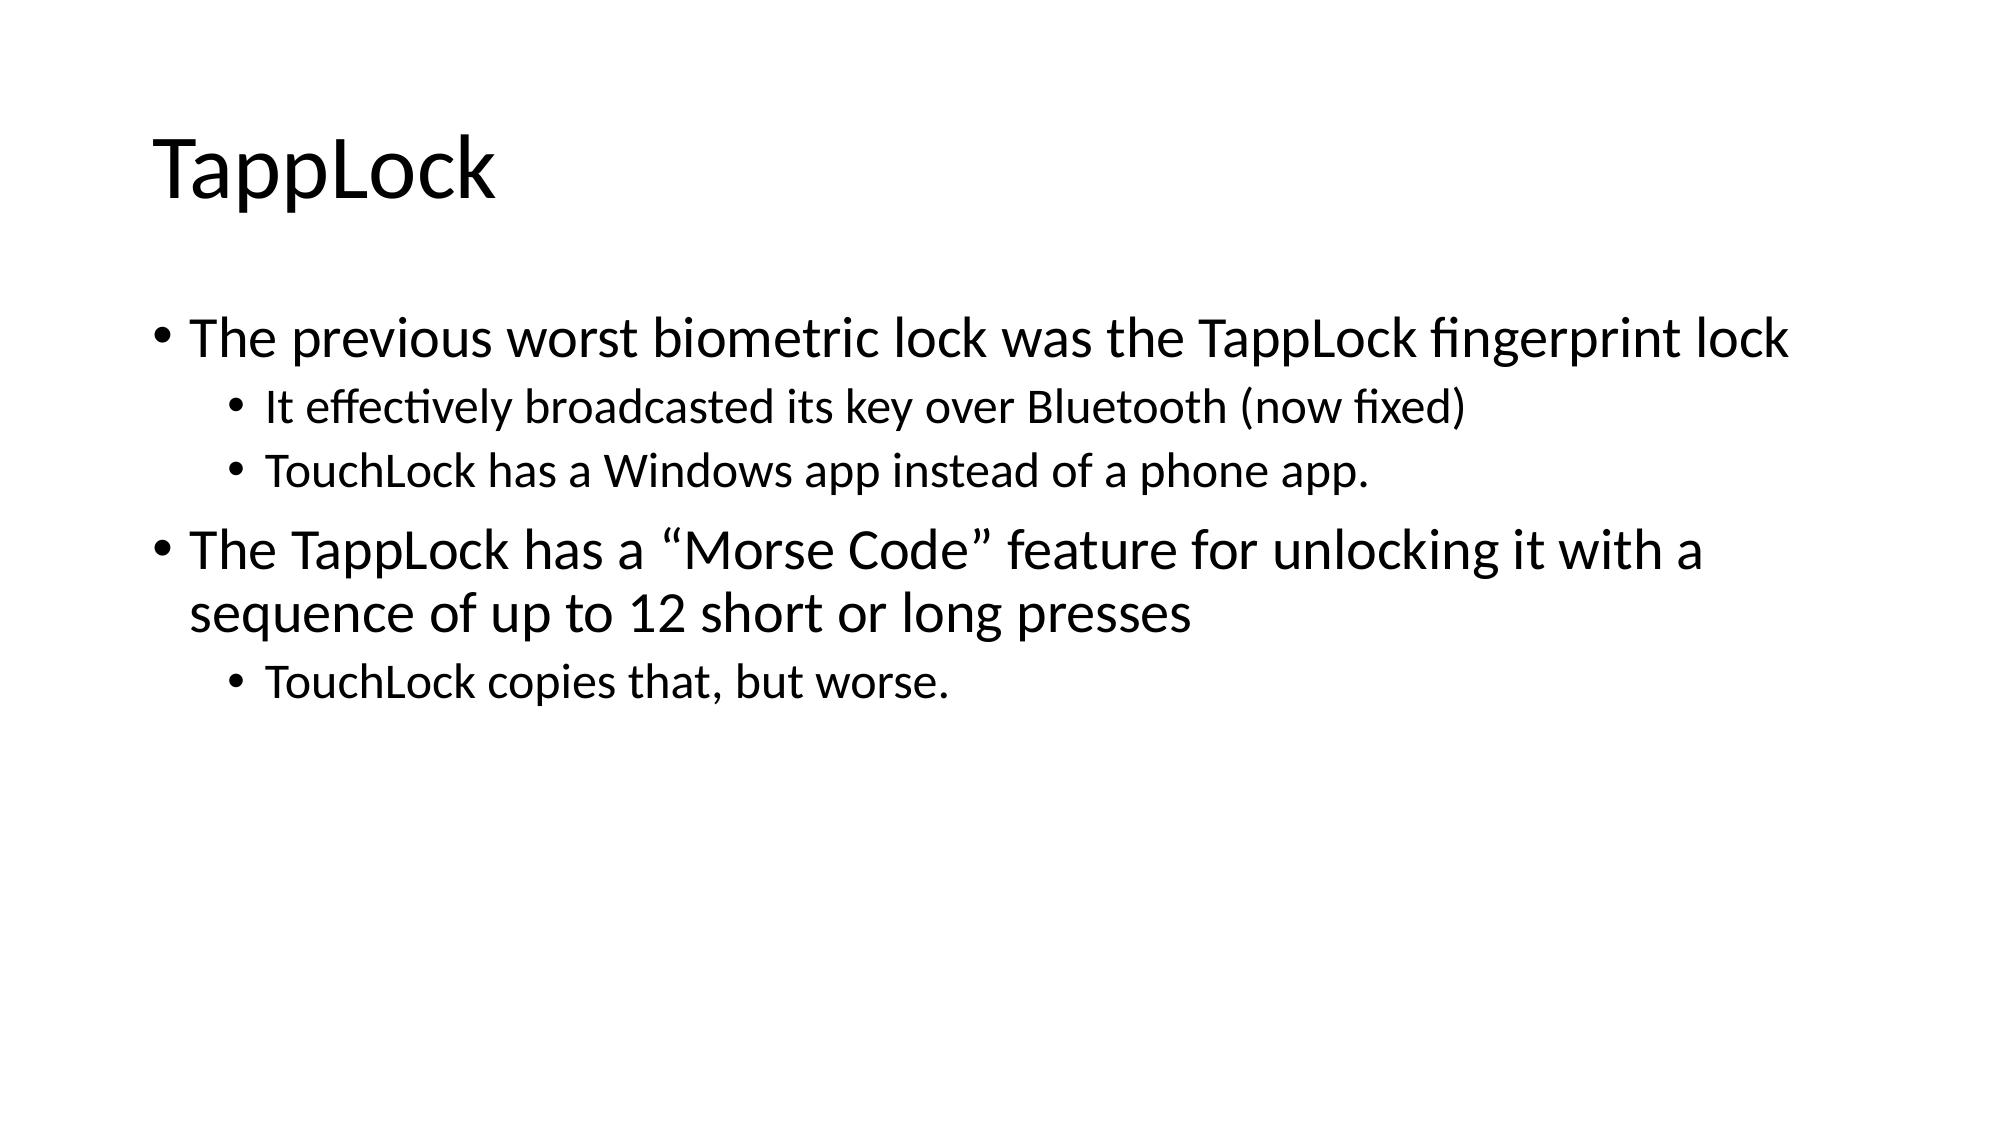

# TappLock
The previous worst biometric lock was the TappLock fingerprint lock
It effectively broadcasted its key over Bluetooth (now fixed)
TouchLock has a Windows app instead of a phone app.
The TappLock has a “Morse Code” feature for unlocking it with a sequence of up to 12 short or long presses
TouchLock copies that, but worse.